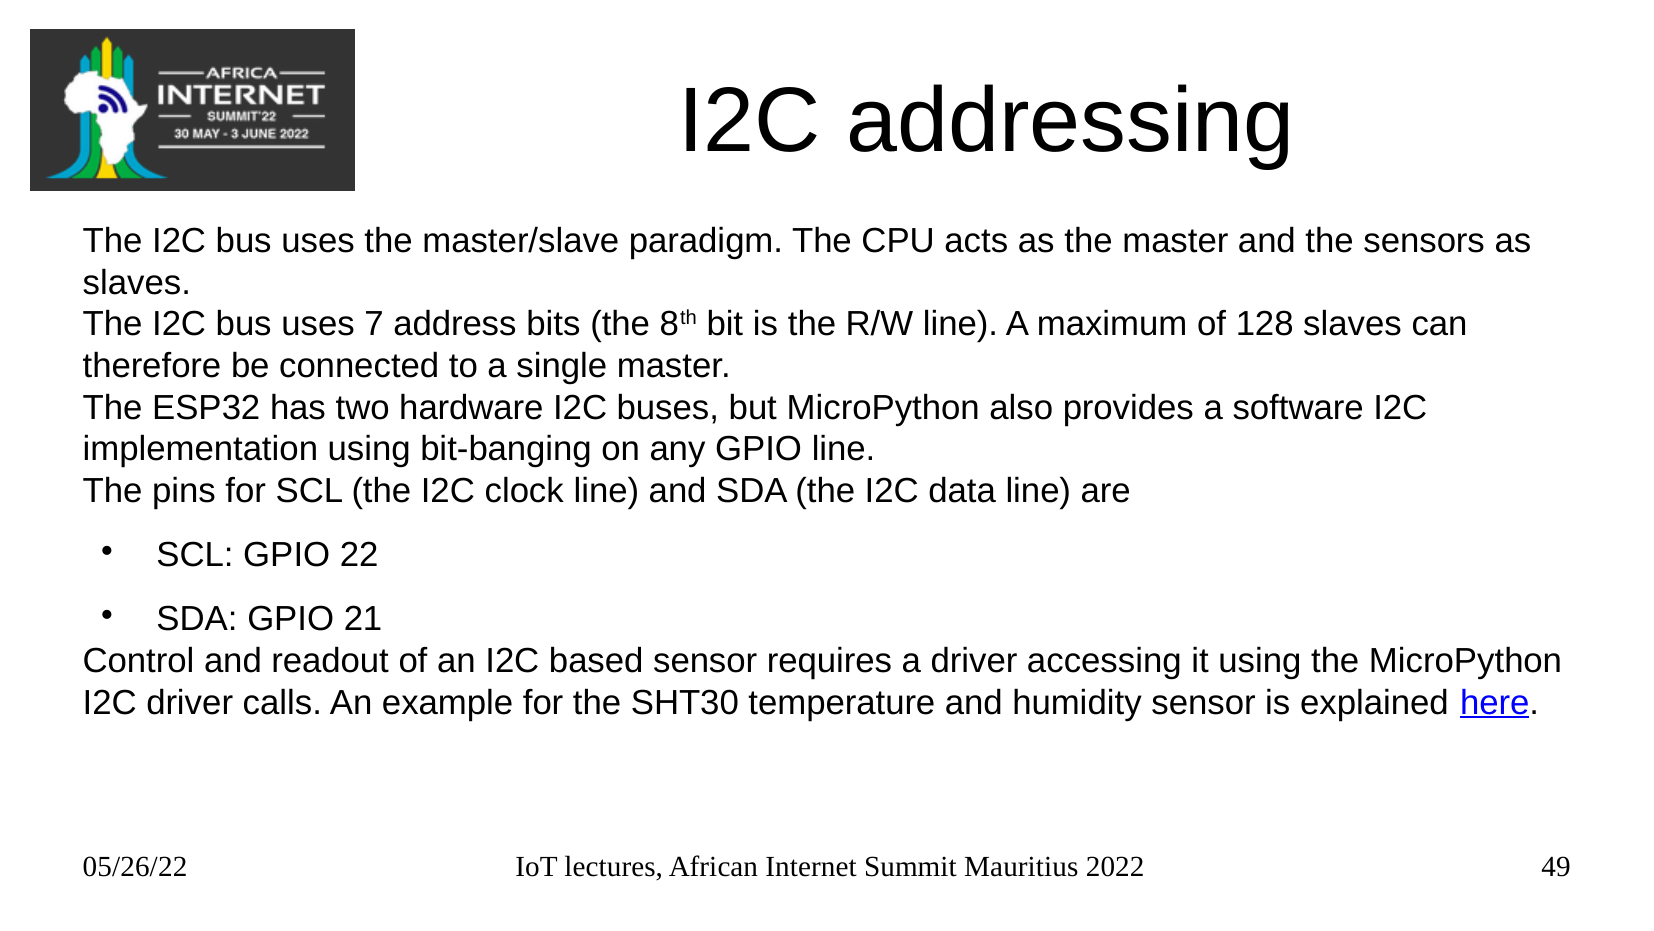

# I2C addressing
The I2C bus uses the master/slave paradigm. The CPU acts as the master and the sensors as slaves.
The I2C bus uses 7 address bits (the 8th bit is the R/W line). A maximum of 128 slaves can therefore be connected to a single master.
The ESP32 has two hardware I2C buses, but MicroPython also provides a software I2C implementation using bit-banging on any GPIO line.
The pins for SCL (the I2C clock line) and SDA (the I2C data line) are
SCL: GPIO 22
SDA: GPIO 21
Control and readout of an I2C based sensor requires a driver accessing it using the MicroPython I2C driver calls. An example for the SHT30 temperature and humidity sensor is explained here.
05/26/22
IoT lectures, African Internet Summit Mauritius 2022
49